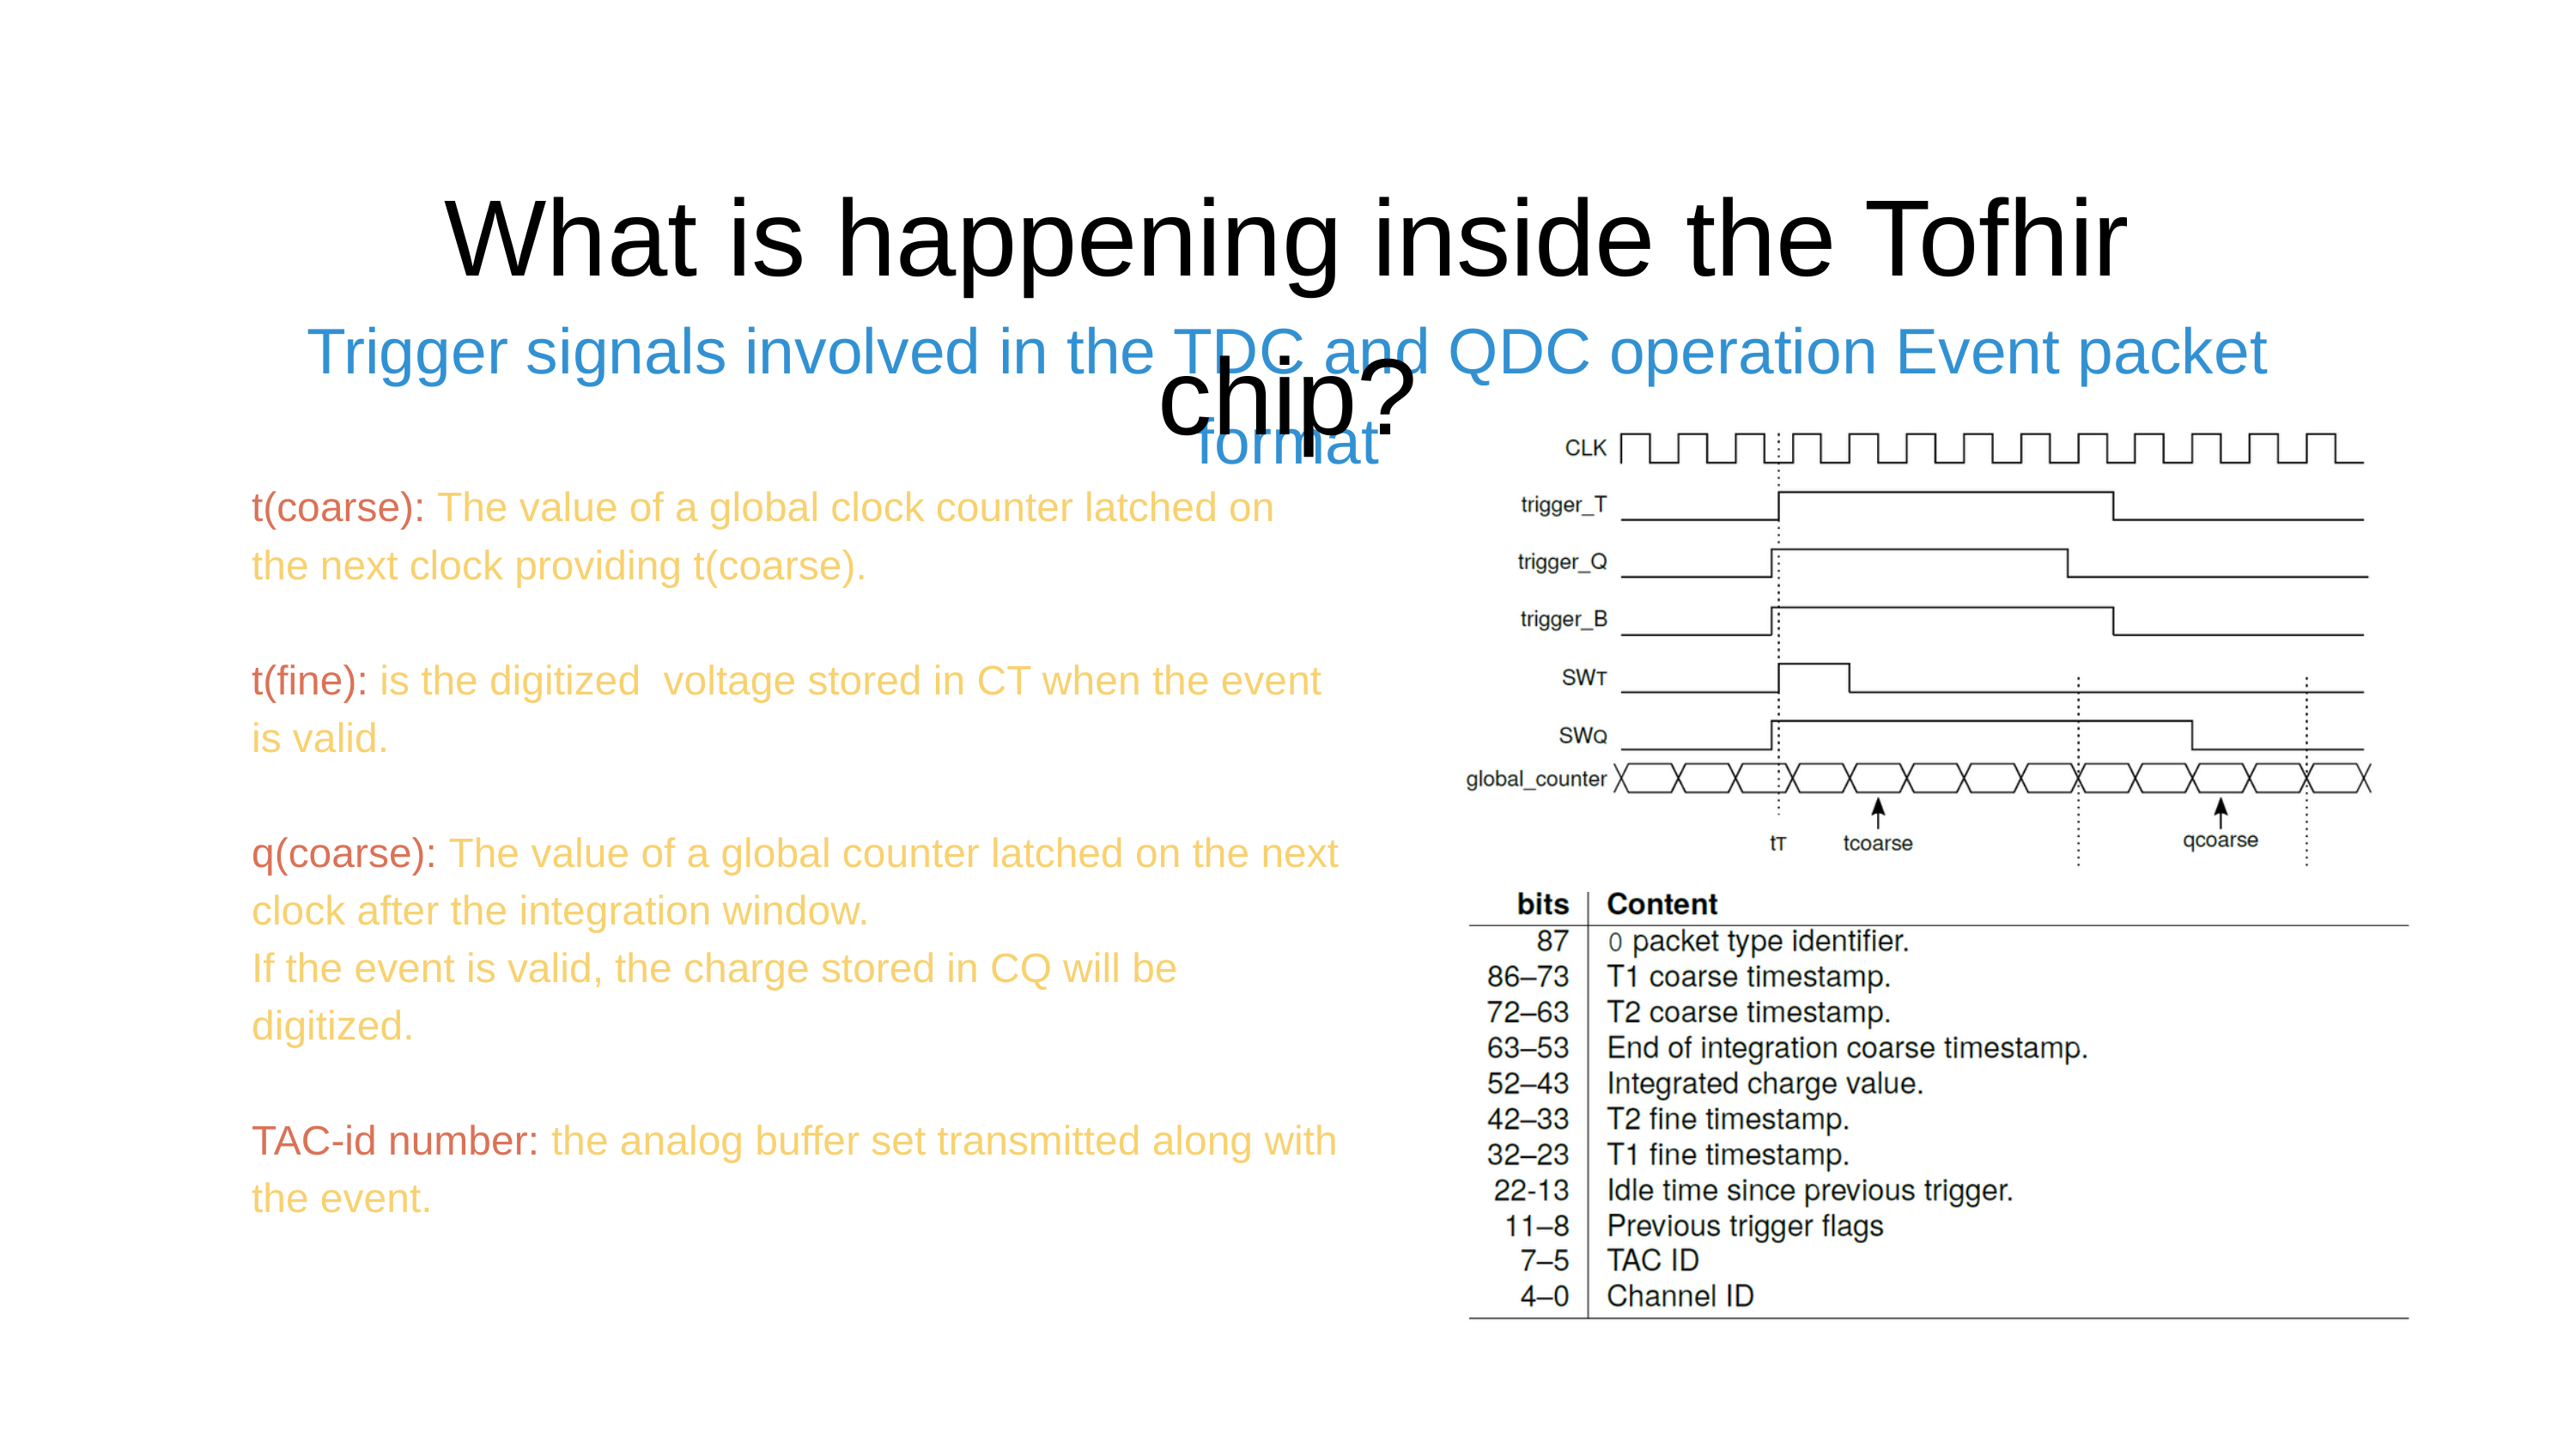

What is happening inside the Tofhir chip?
Trigger signals involved in the TDC and QDC operation Event packet format

t(coarse): The value of a global clock counter latched on the next clock providing t(coarse).

t(fine): is the digitized  voltage stored in CT when the event is valid.

q(coarse): The value of a global counter latched on the next clock after the integration window.
If the event is valid, the charge stored in CQ will be digitized.

TAC-id number: the analog buffer set transmitted along with the event.

Page.26